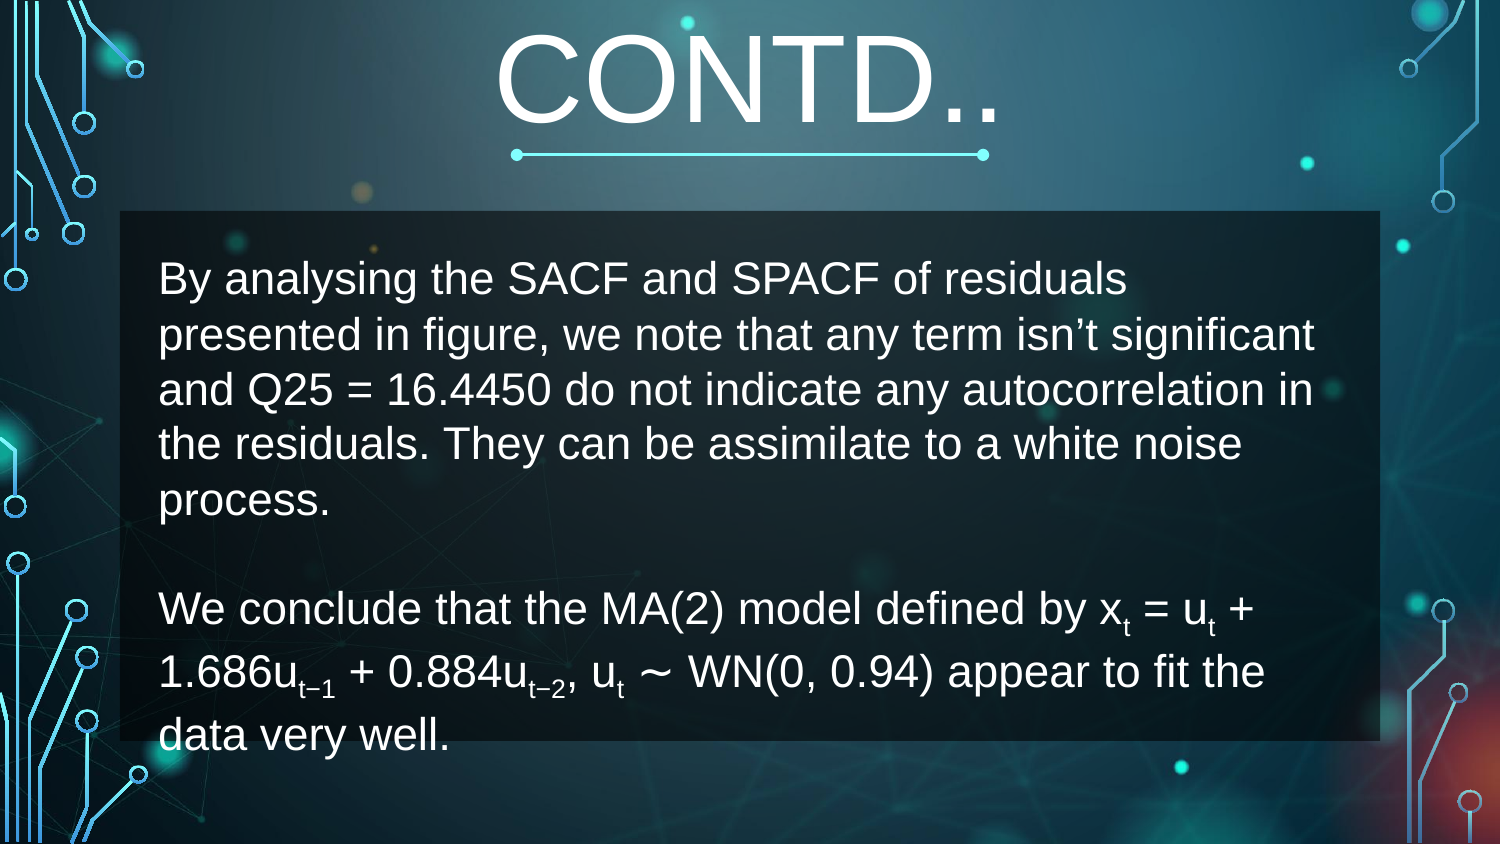

# CONTD..
By analysing the SACF and SPACF of residuals presented in figure, we note that any term isn’t significant and Q25 = 16.4450 do not indicate any autocorrelation in the residuals. They can be assimilate to a white noise process.

We conclude that the MA(2) model defined by xt = ut + 1.686ut−1 + 0.884ut−2, ut ∼ WN(0, 0.94) appear to fit the data very well.